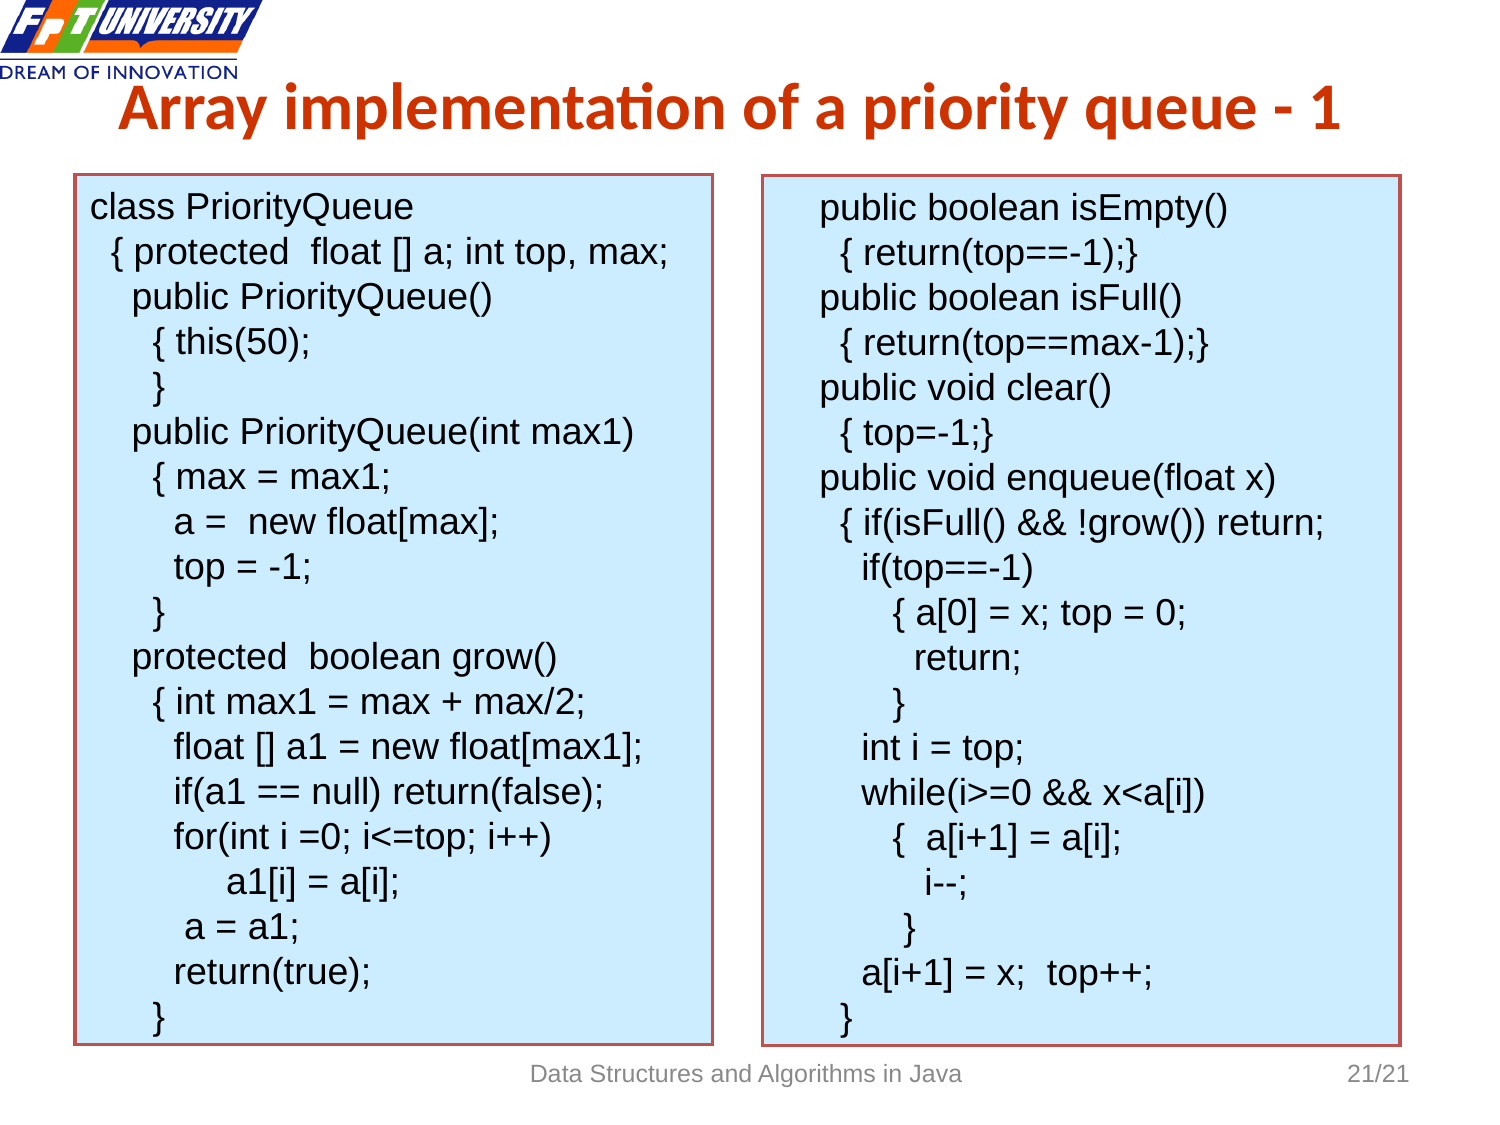

# Array implementation of a priority queue - 1
class PriorityQueue
  { protected  float [] a; int top, max;
    public PriorityQueue()
      { this(50);
      }
    public PriorityQueue(int max1)
      { max = max1;
        a =  new float[max];
        top = -1;
      }
    protected  boolean grow()
      { int max1 = max + max/2;
        float [] a1 = new float[max1];
        if(a1 == null) return(false);
        for(int i =0; i<=top; i++)
             a1[i] = a[i];
         a = a1;
        return(true);
      }
    public boolean isEmpty()
      { return(top==-1);}
    public boolean isFull()
      { return(top==max-1);}
    public void clear()
      { top=-1;}
    public void enqueue(float x)
      { if(isFull() && !grow()) return;
        if(top==-1)
           { a[0] = x; top = 0;
             return;
           }
        int i = top;
        while(i>=0 && x<a[i])
           {  a[i+1] = a[i];
              i--;
            }
        a[i+1] = x;  top++;
      }
 21
Data Structures and Algorithms in Java
21/21